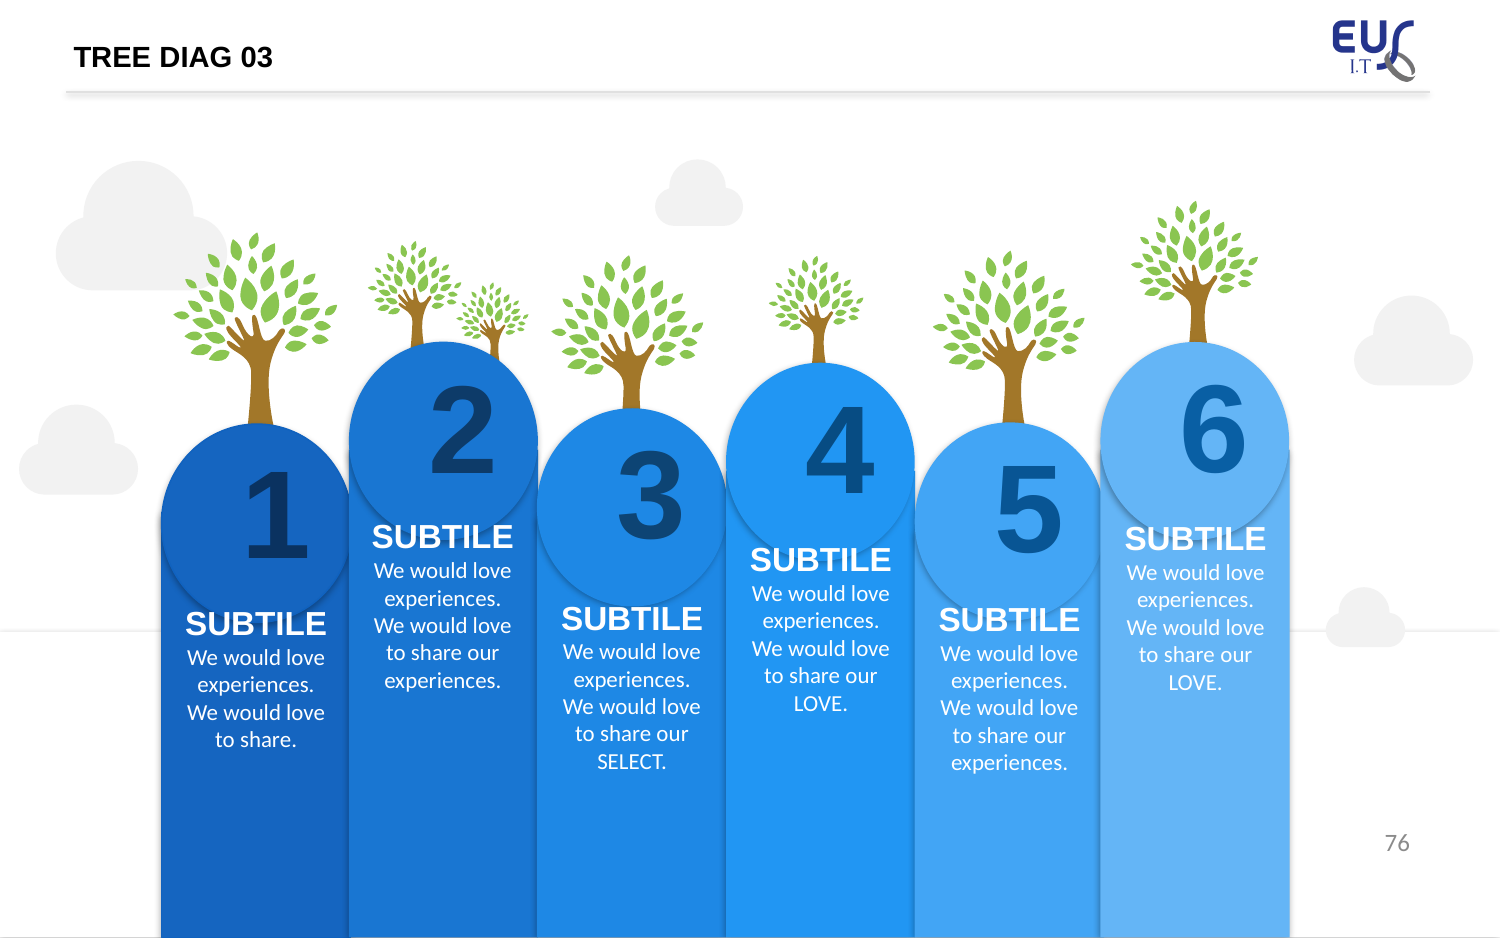

# TREE DIAG 03

6

SUBTILE
We would love experiences. We would love to share our LOVE.

2

SUBTILE
We would love experiences. We would love to share our experiences.
4

SUBTILE
We would love experiences. We would love to share our LOVE.

3

SUBTILE
We would love experiences. We would love to share our SELECT.
5

SUBTILE
We would love experiences. We would love to share our experiences.

1
SUBTILE
We would love experiences. We would love to share.

76